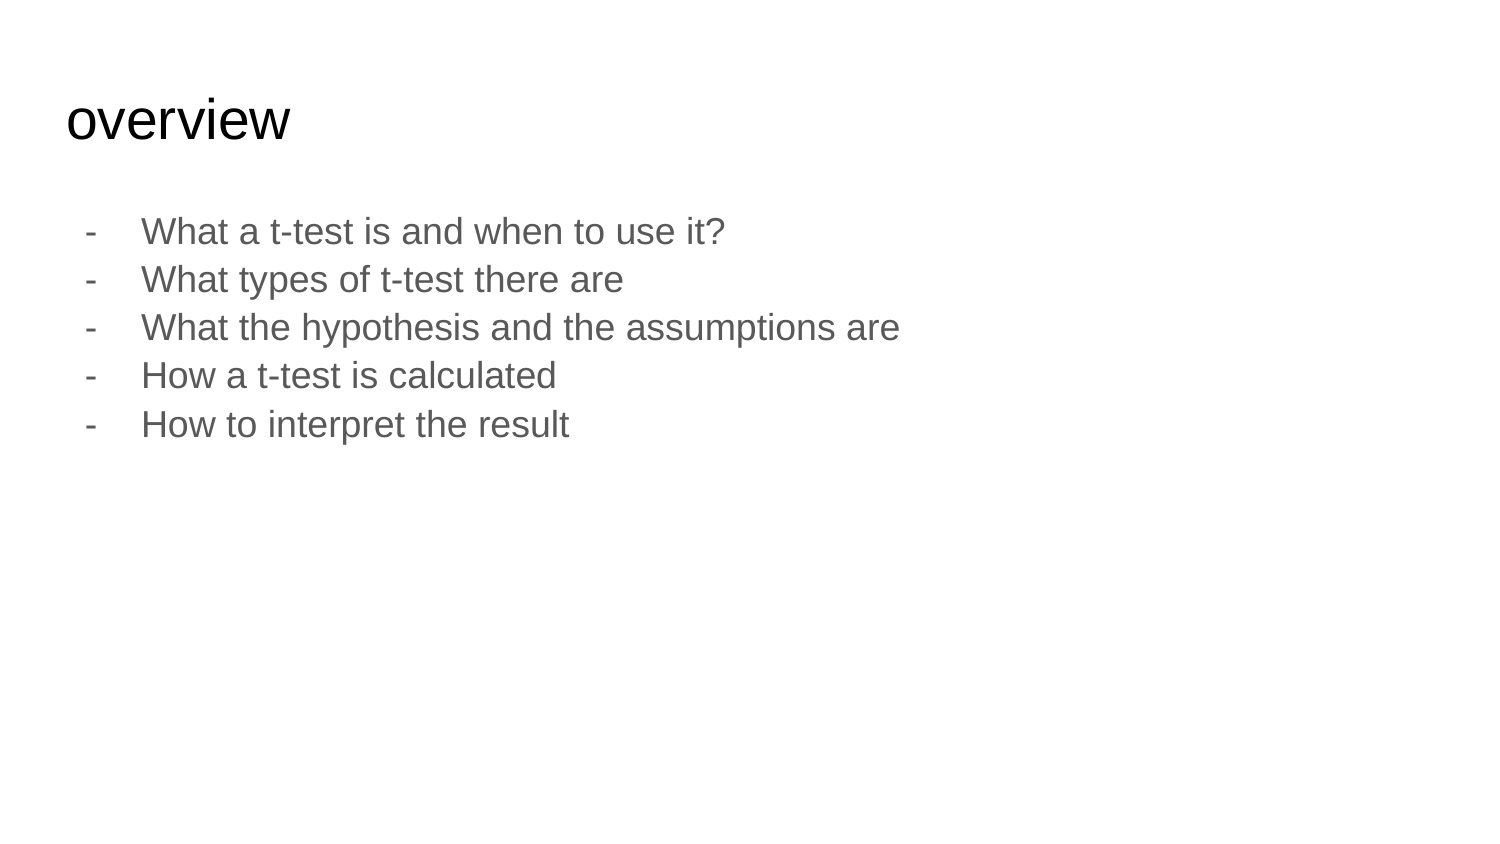

# overview
What a t-test is and when to use it?
What types of t-test there are
What the hypothesis and the assumptions are
How a t-test is calculated
How to interpret the result